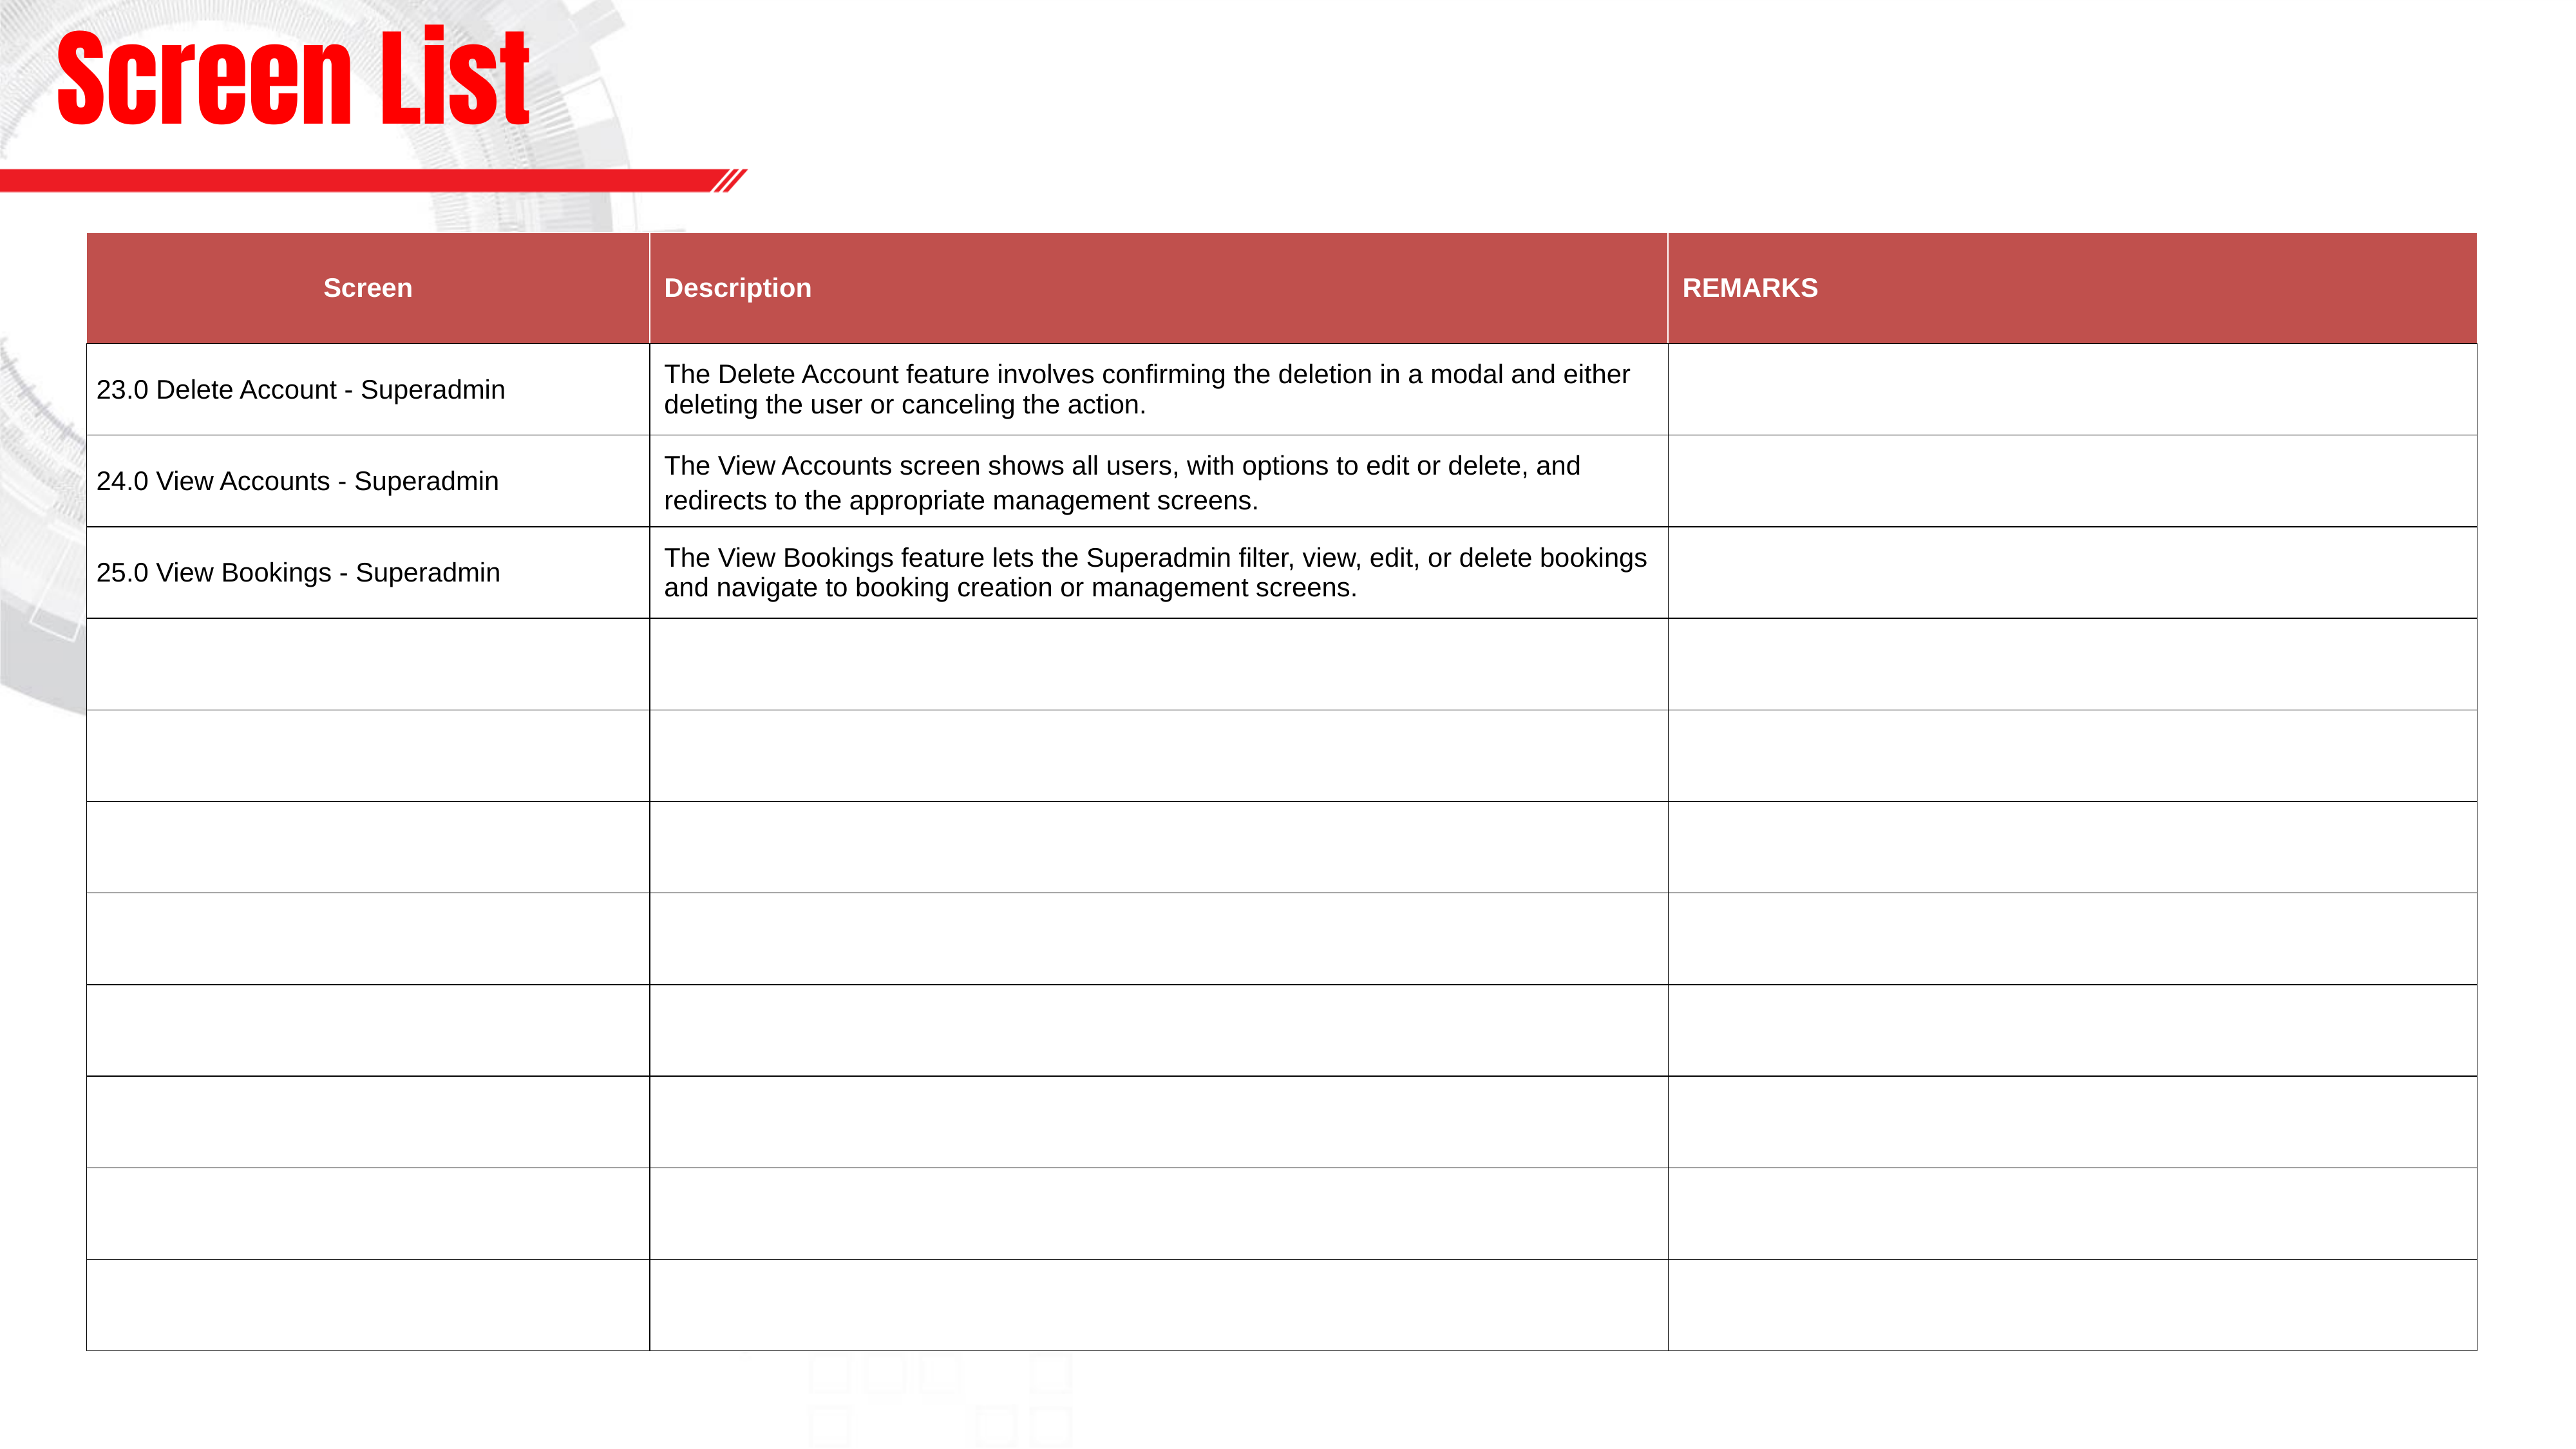

Screen List
| Screen | Description | REMARKS |
| --- | --- | --- |
| 23.0 Delete Account - Superadmin | The Delete Account feature involves confirming the deletion in a modal and either deleting the user or canceling the action. |  |
| 24.0 View Accounts - Superadmin | The View Accounts screen shows all users, with options to edit or delete, and redirects to the appropriate management screens. |  |
| 25.0 View Bookings - Superadmin | The View Bookings feature lets the Superadmin filter, view, edit, or delete bookings and navigate to booking creation or management screens. |  |
|  |  |  |
|  |  |  |
|  |  |  |
|  |  |  |
|  |  |  |
|  |  |  |
|  |  |  |
|  |  |  |